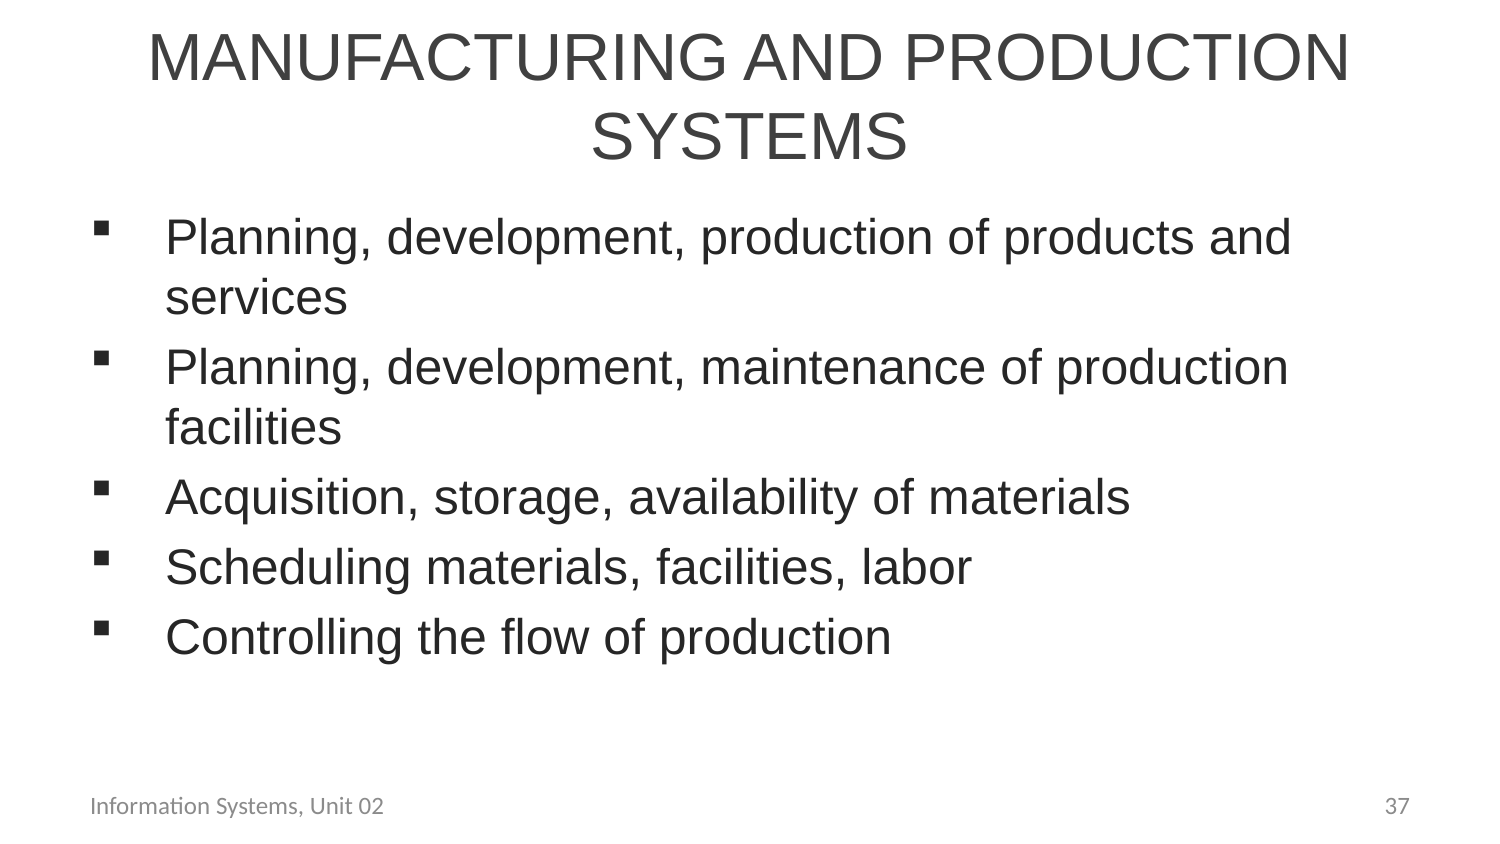

# Manufacturing and production systems
Planning, development, production of products and services
Planning, development, maintenance of production facilities
Acquisition, storage, availability of materials
Scheduling materials, facilities, labor
Controlling the flow of production

Information Systems, Unit 02
37